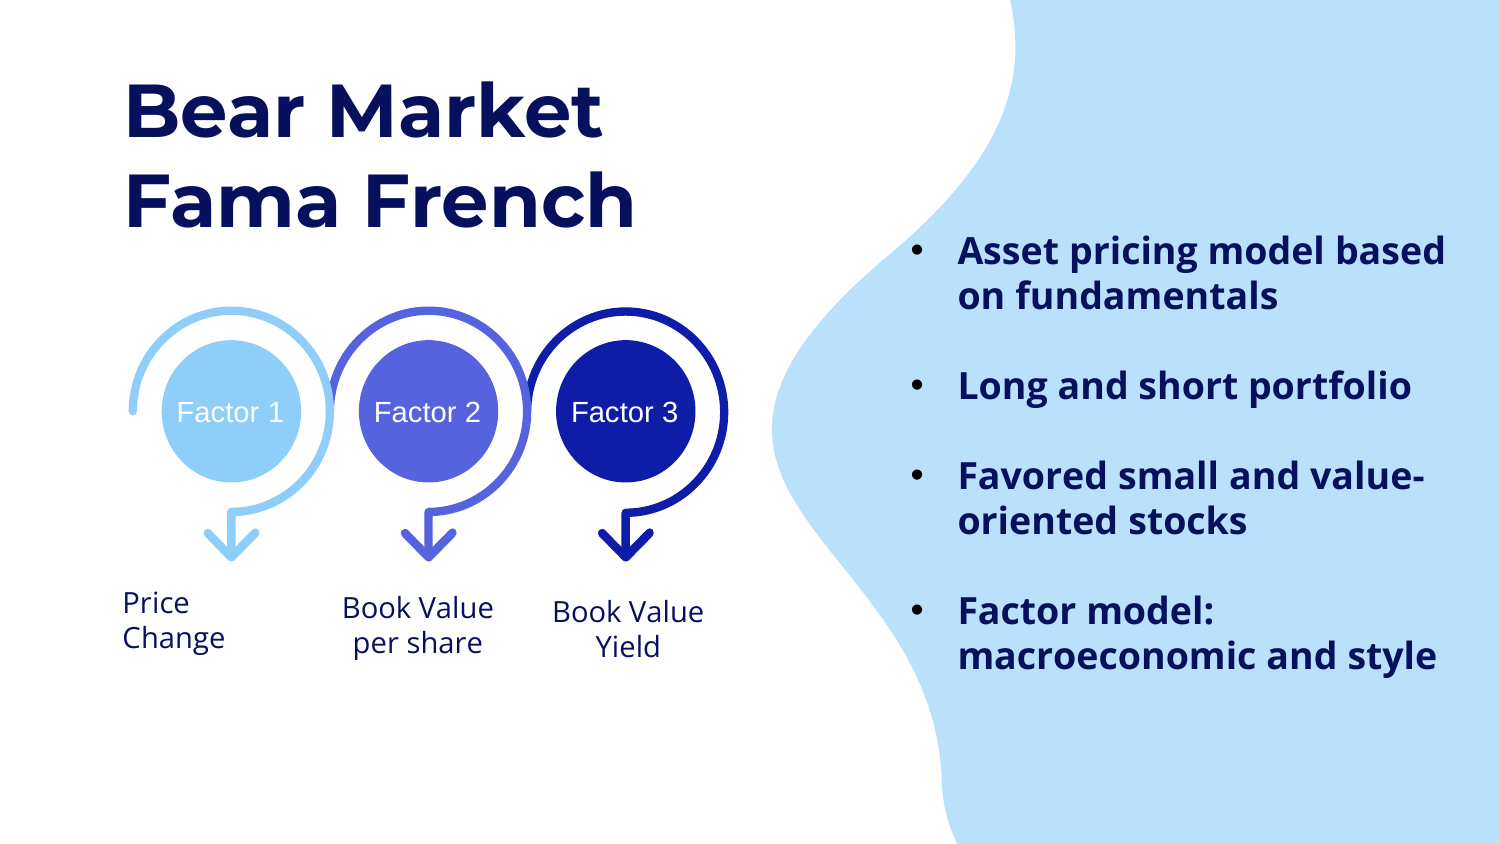

# Bear Market Fama French
Asset pricing model based on fundamentals

Long and short portfolio

Favored small and value-oriented stocks

Factor model: macroeconomic and style

Factor 1

Factor 2

Factor 3

Price Change

Book Value per share

Book Value
Yield